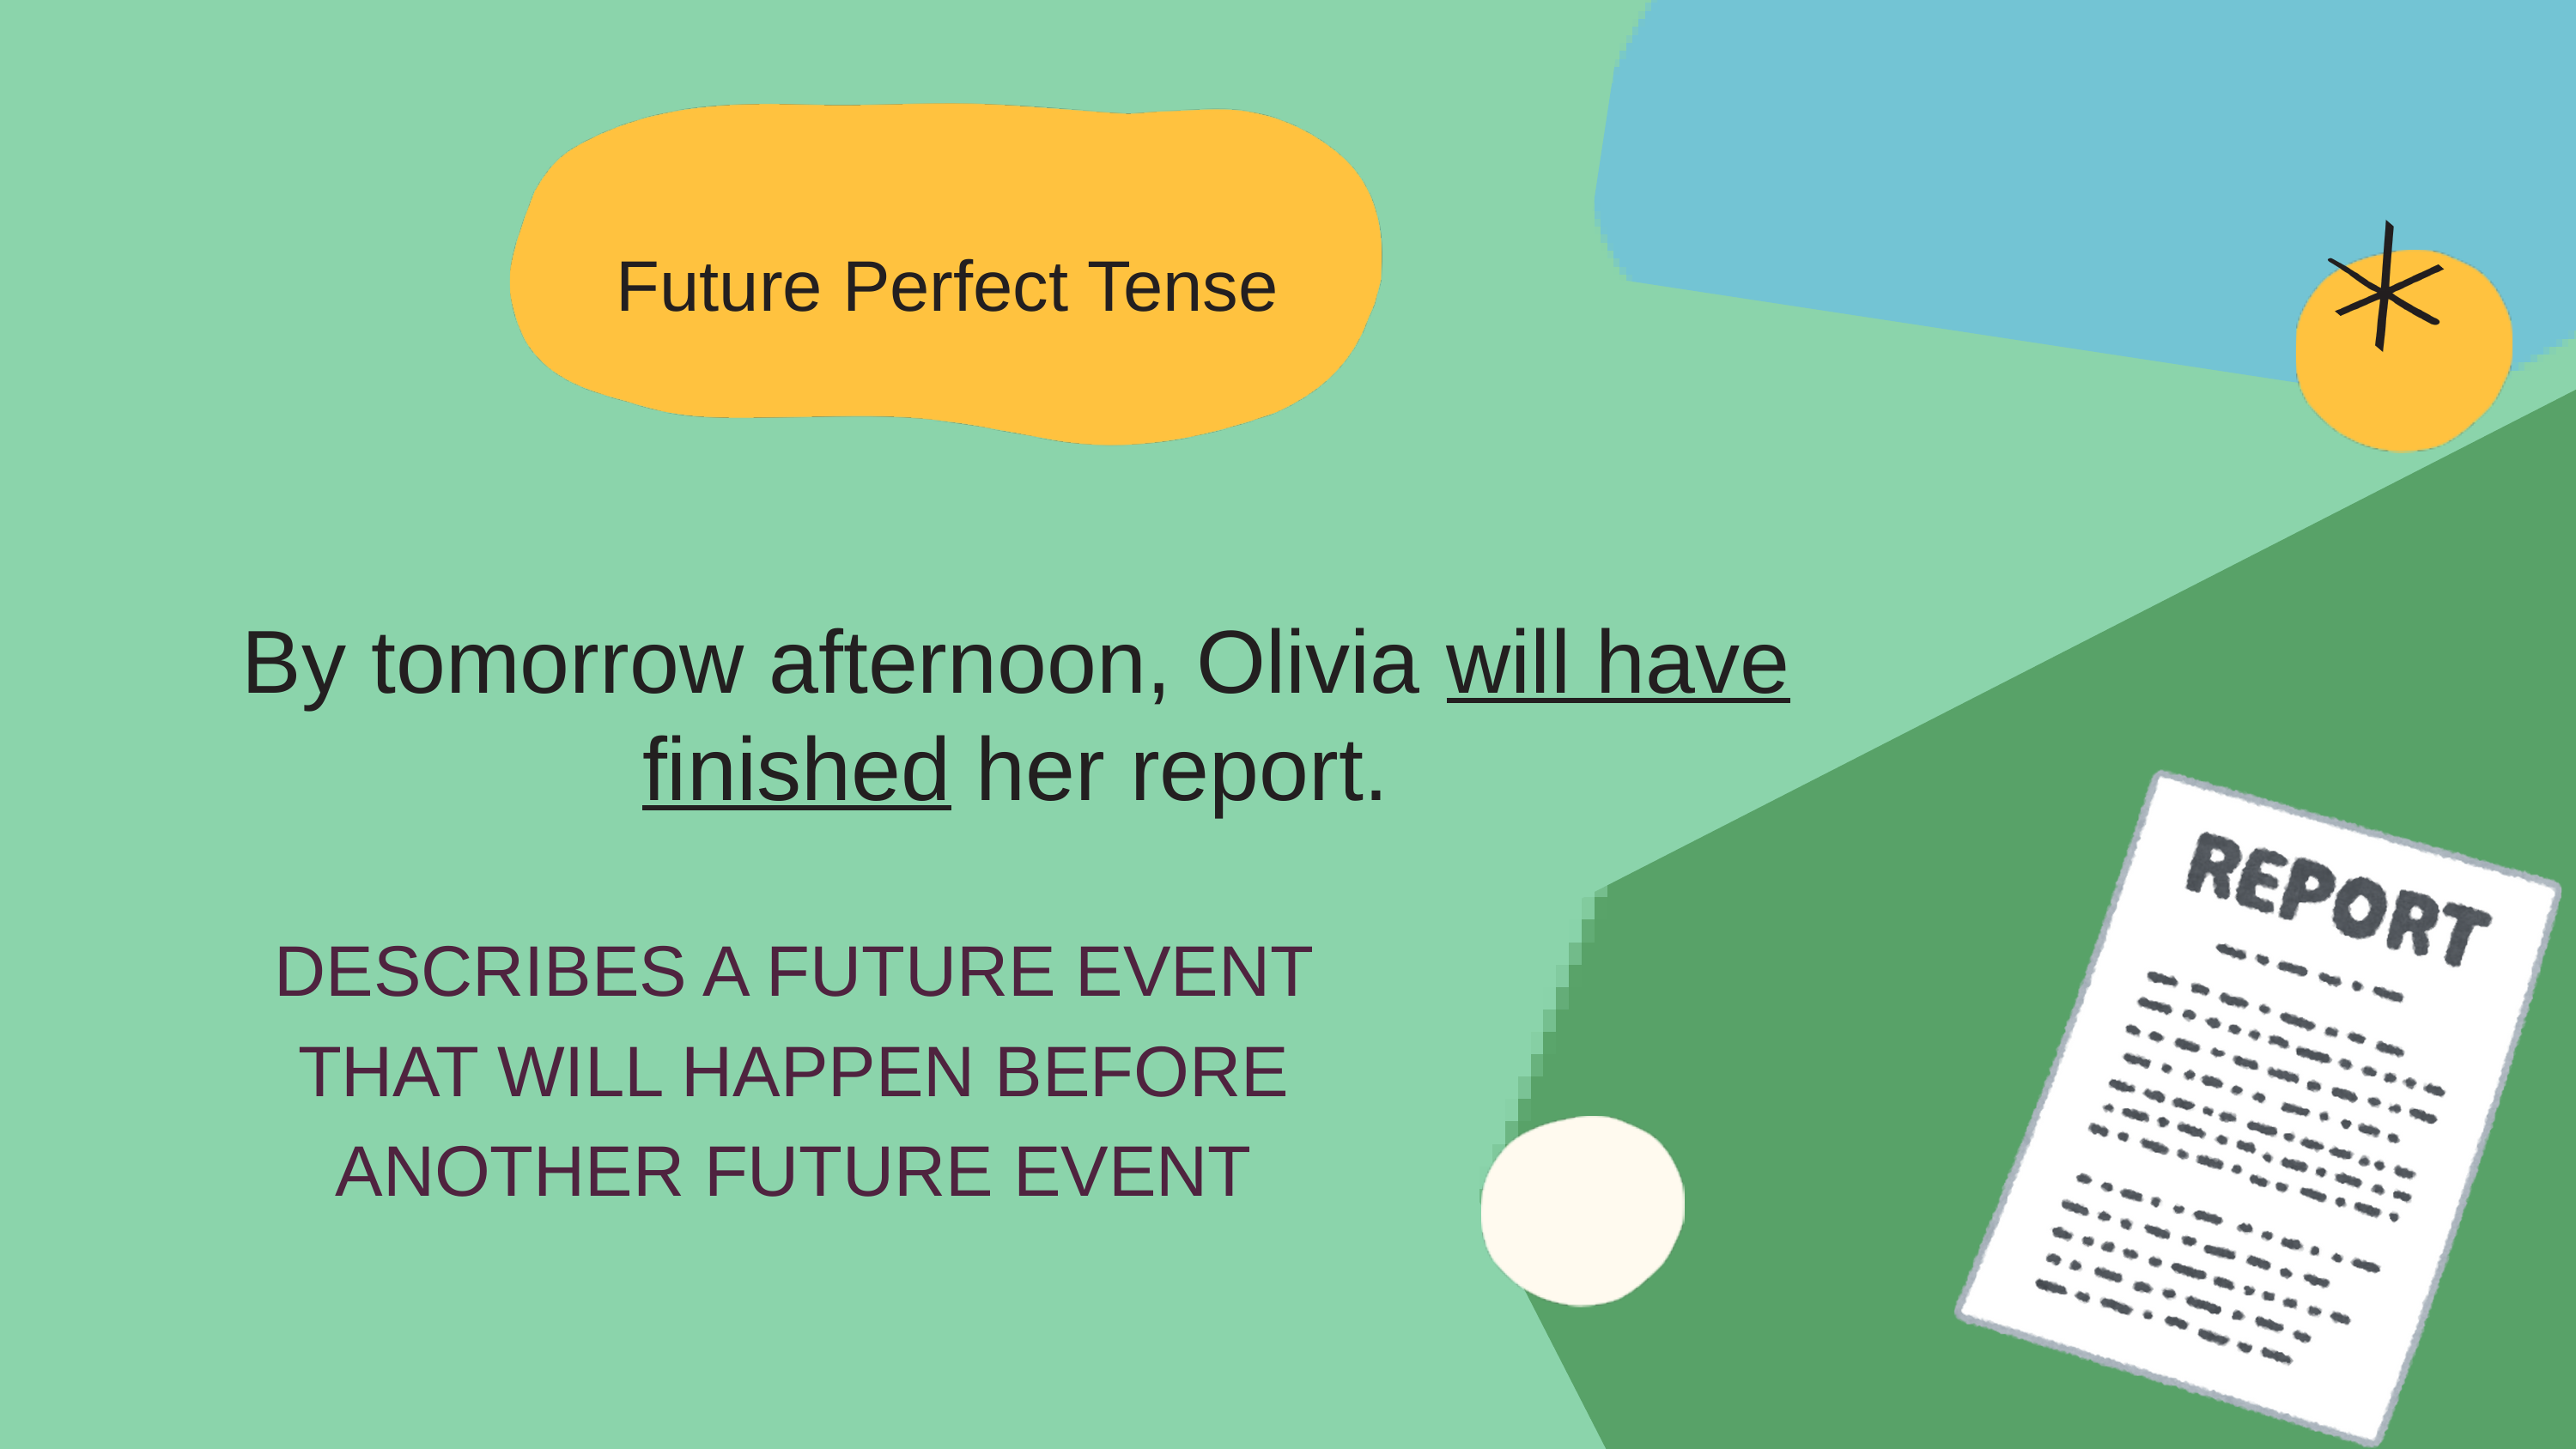

Future Perfect Tense

By tomorrow afternoon, Olivia will have finished her report.

DESCRIBES A FUTURE EVENT THAT WILL HAPPEN BEFORE ANOTHER FUTURE EVENT